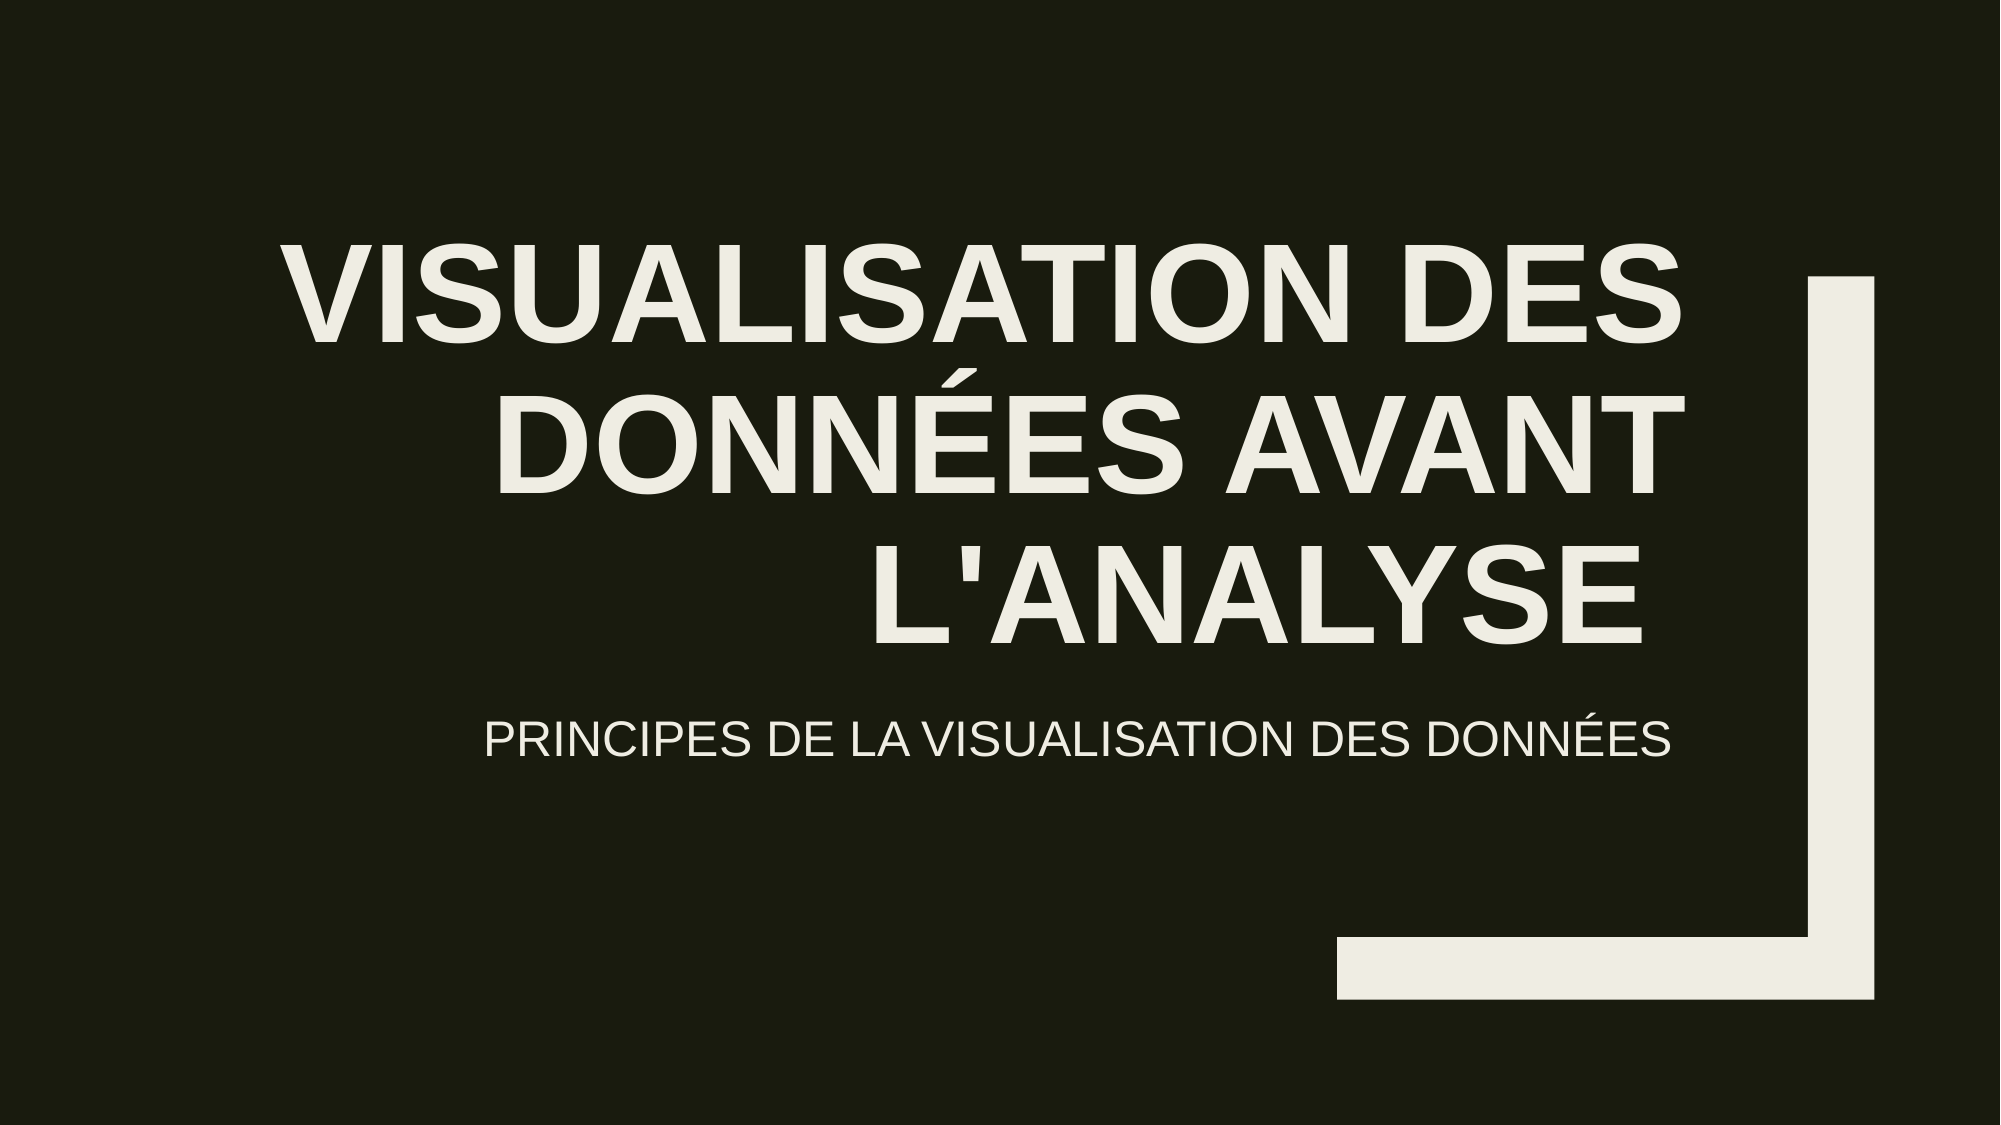

# VISUALISATION DES DONNÉES AVANT L'ANALYSE
PRINCIPES DE LA VISUALISATION DES DONNÉES